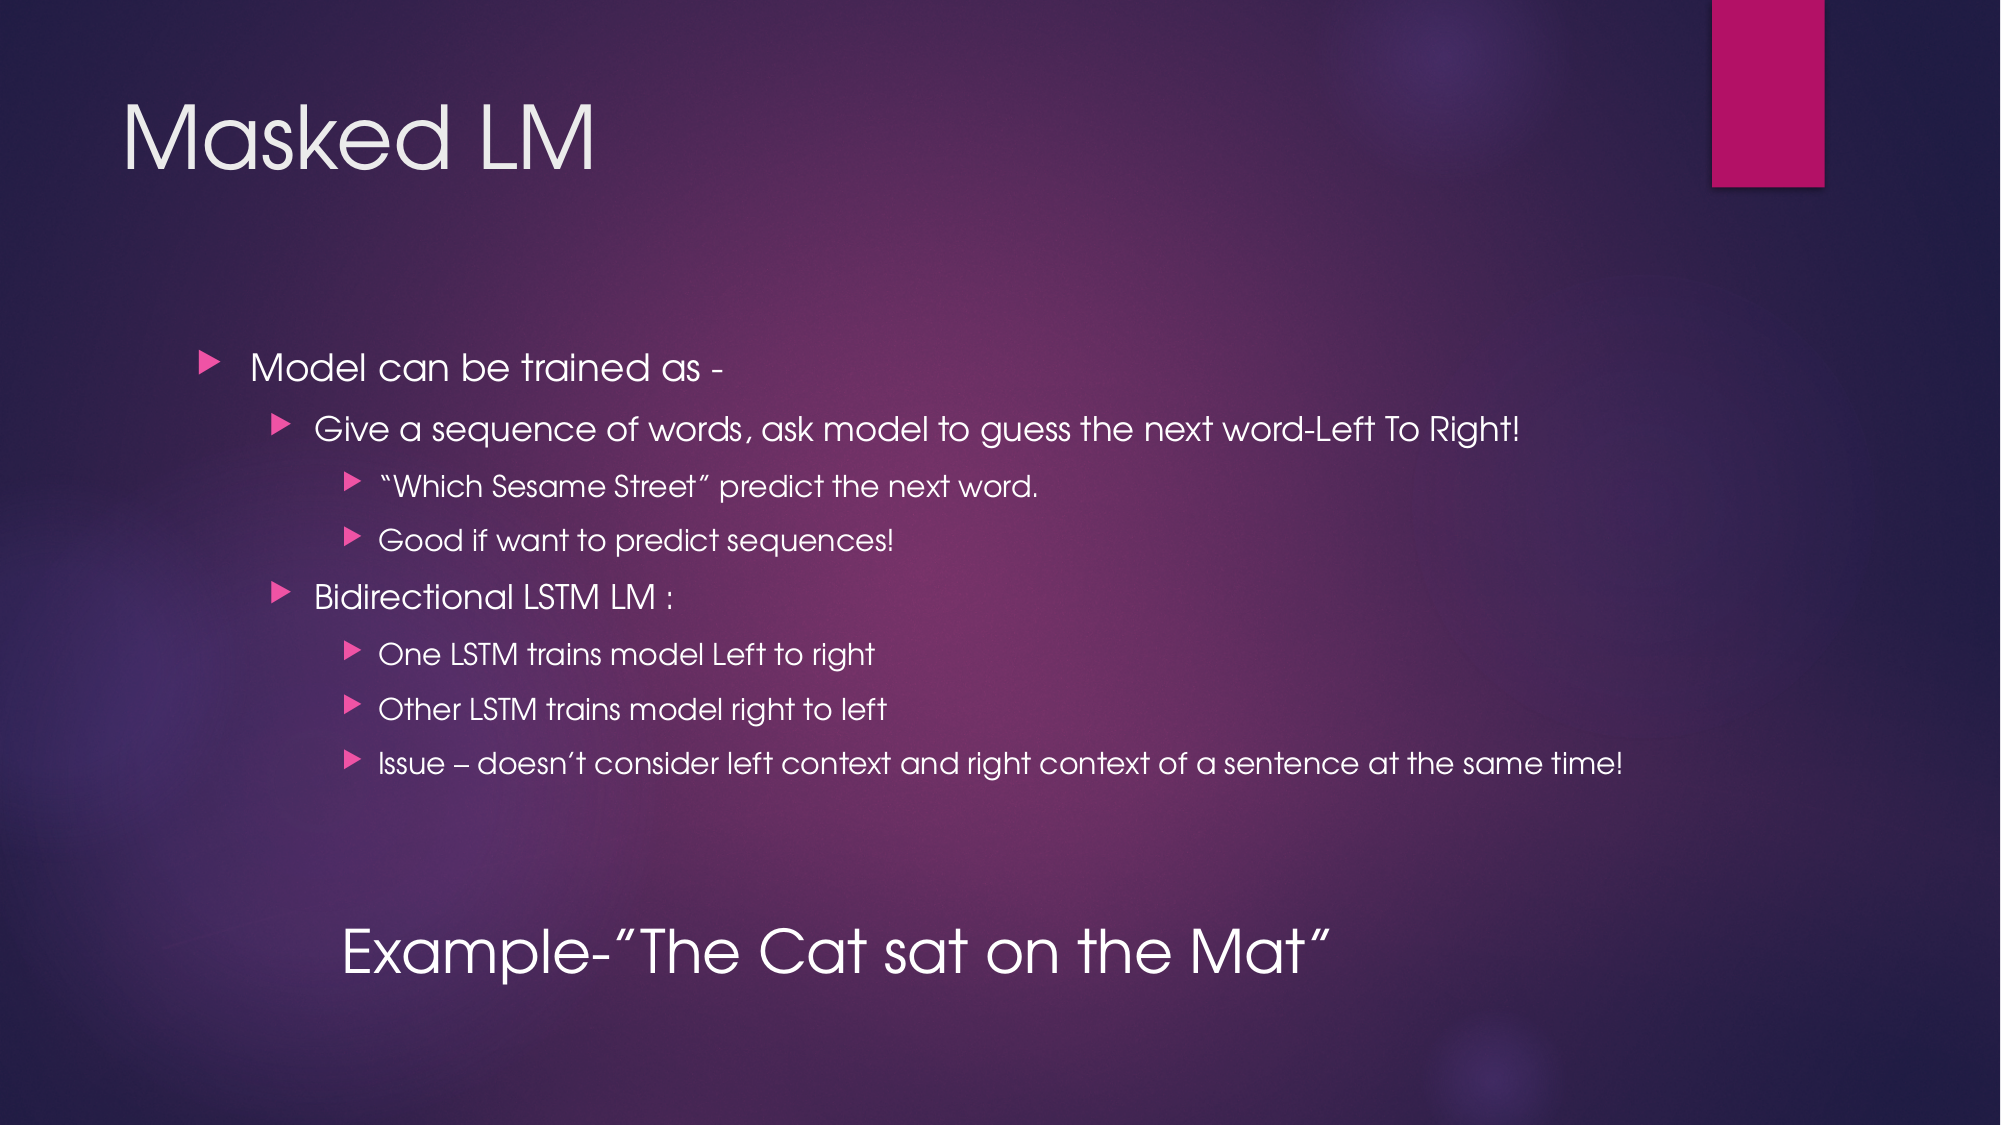

# Masked LM
Model can be trained as -
Give a sequence of words, ask model to guess the next word-Left To Right!
“Which Sesame Street” predict the next word.
Good if want to predict sequences!
Bidirectional LSTM LM :
One LSTM trains model Left to right
Other LSTM trains model right to left
Issue – doesn’t consider left context and right context of a sentence at the same time!

Example-”The Cat sat on the Mat”